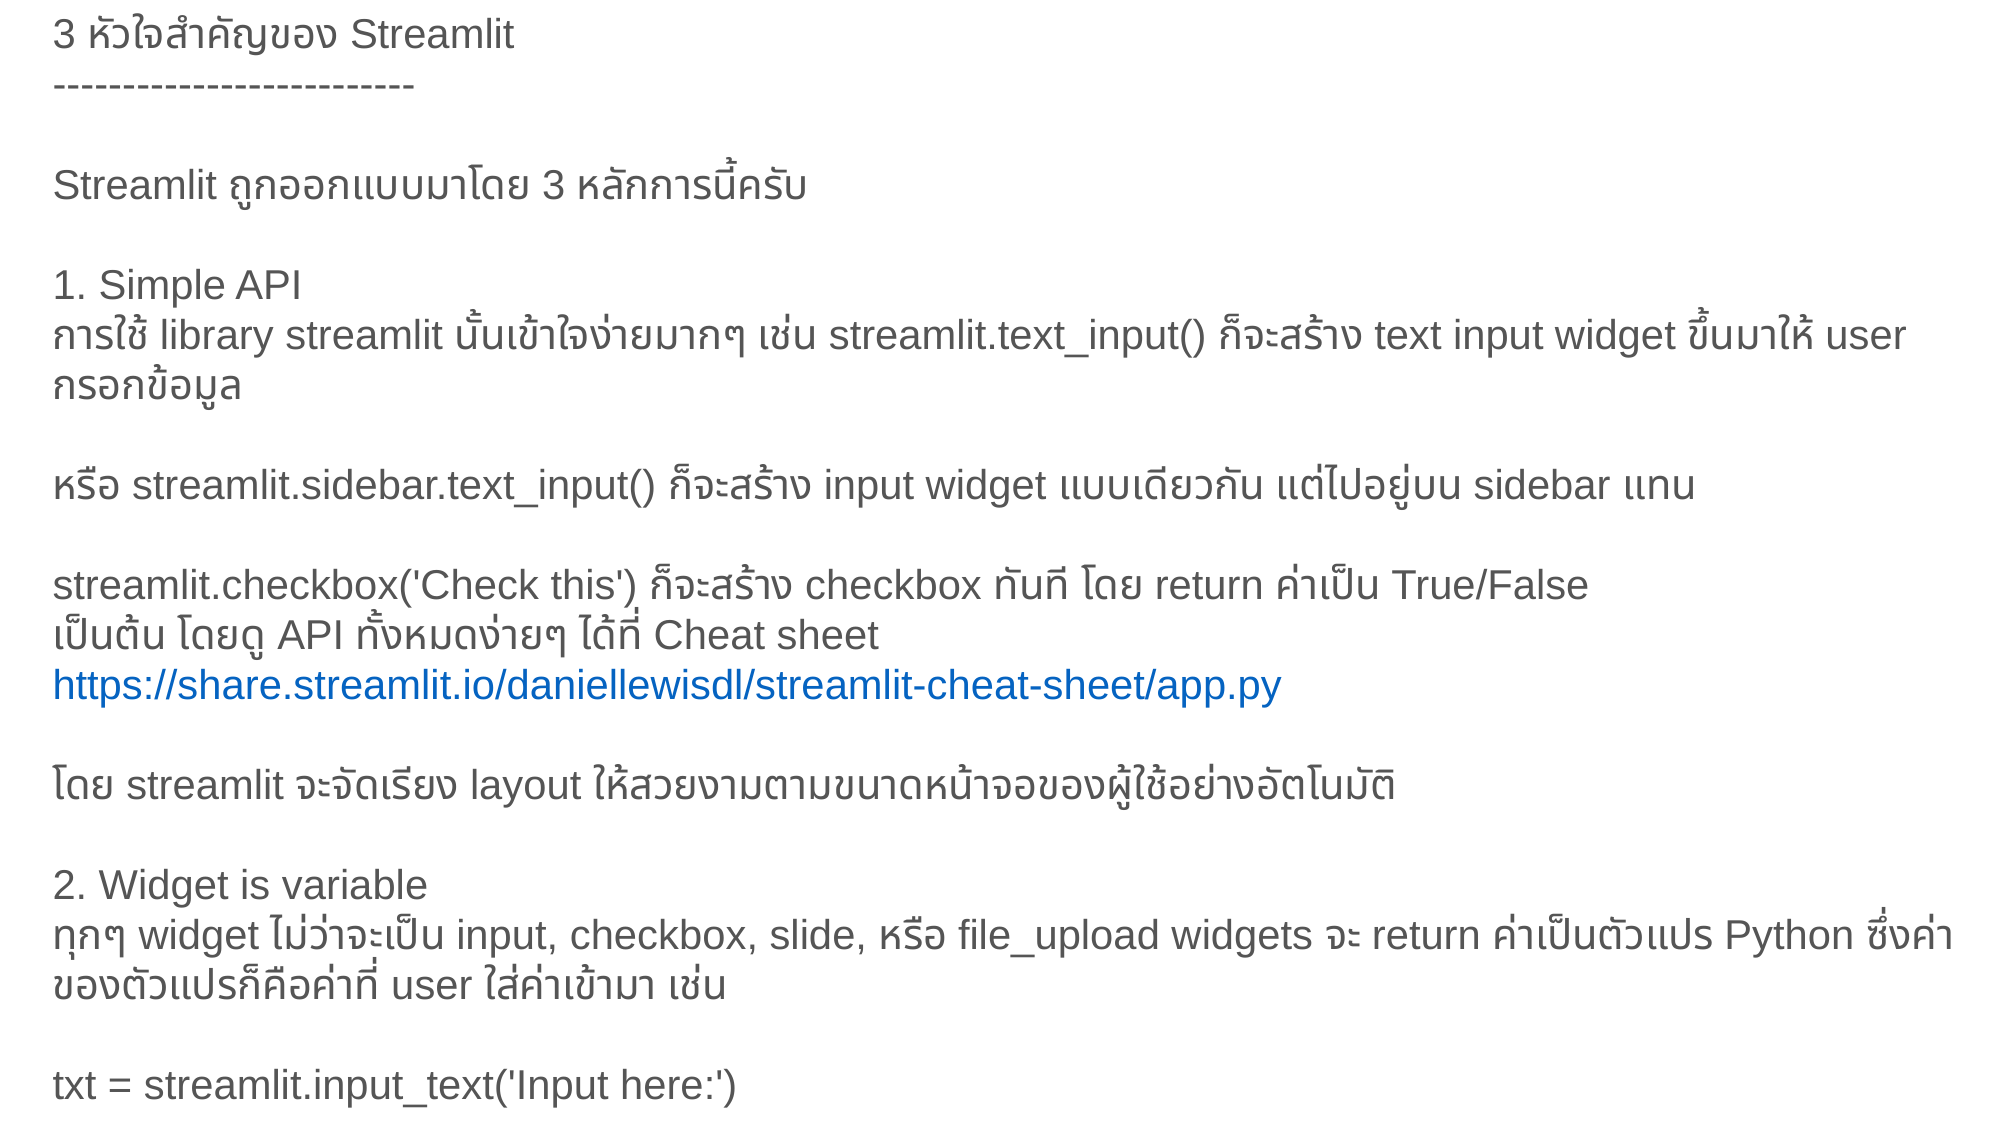

3 หัวใจสำคัญของ Streamlit
--------------------------

Streamlit ถูกออกแบบมาโดย 3 หลักการนี้ครับ

1. Simple API
การใช้ library streamlit นั้นเข้าใจง่ายมากๆ เช่น streamlit.text_input() ก็จะสร้าง text input widget ขึ้นมาให้ user กรอกข้อมูล

หรือ streamlit.sidebar.text_input() ก็จะสร้าง input widget แบบเดียวกัน แต่ไปอยู่บน sidebar แทน

streamlit.checkbox('Check this') ก็จะสร้าง checkbox ทันที โดย return ค่าเป็น True/False
เป็นต้น โดยดู API ทั้งหมดง่ายๆ ได้ที่ Cheat sheet https://share.streamlit.io/daniellewisdl/streamlit-cheat-sheet/app.py

โดย streamlit จะจัดเรียง layout ให้สวยงามตามขนาดหน้าจอของผู้ใช้อย่างอัตโนมัติ

2. Widget is variable
ทุกๆ widget ไม่ว่าจะเป็น input, checkbox, slide, หรือ file_upload widgets จะ return ค่าเป็นตัวแปร Python ซึ่งค่าของตัวแปรก็คือค่าที่ user ใส่ค่าเข้ามา เช่น

txt = streamlit.input_text('Input here:')

เมื่อ user กรอกข้อความใน text เข้ามา ตัวแปร txt ก็จะอัพเดตเป็น string variable ที่ user กรอกมาโดยอัตโนมัติครับ เราไม่ต้องยุ่งกับ html, css, java script, backend, frontend ใดๆ เลยครับ

3. Deploy Instantly with Auto update
เราสามารถ deploy ได้บน server เพียงสั่งคำสั่งเดียว streamlit run app.py
นอกจากนี้ ทุกครั้งที่เราแก้ source file ที่เกี่ยวข้อง, streamlit จะ detect เองอัตโนมัติและอัพเดต application ของเราทันที โดยที่เราไม่ต้องทำอะไรเลย!!